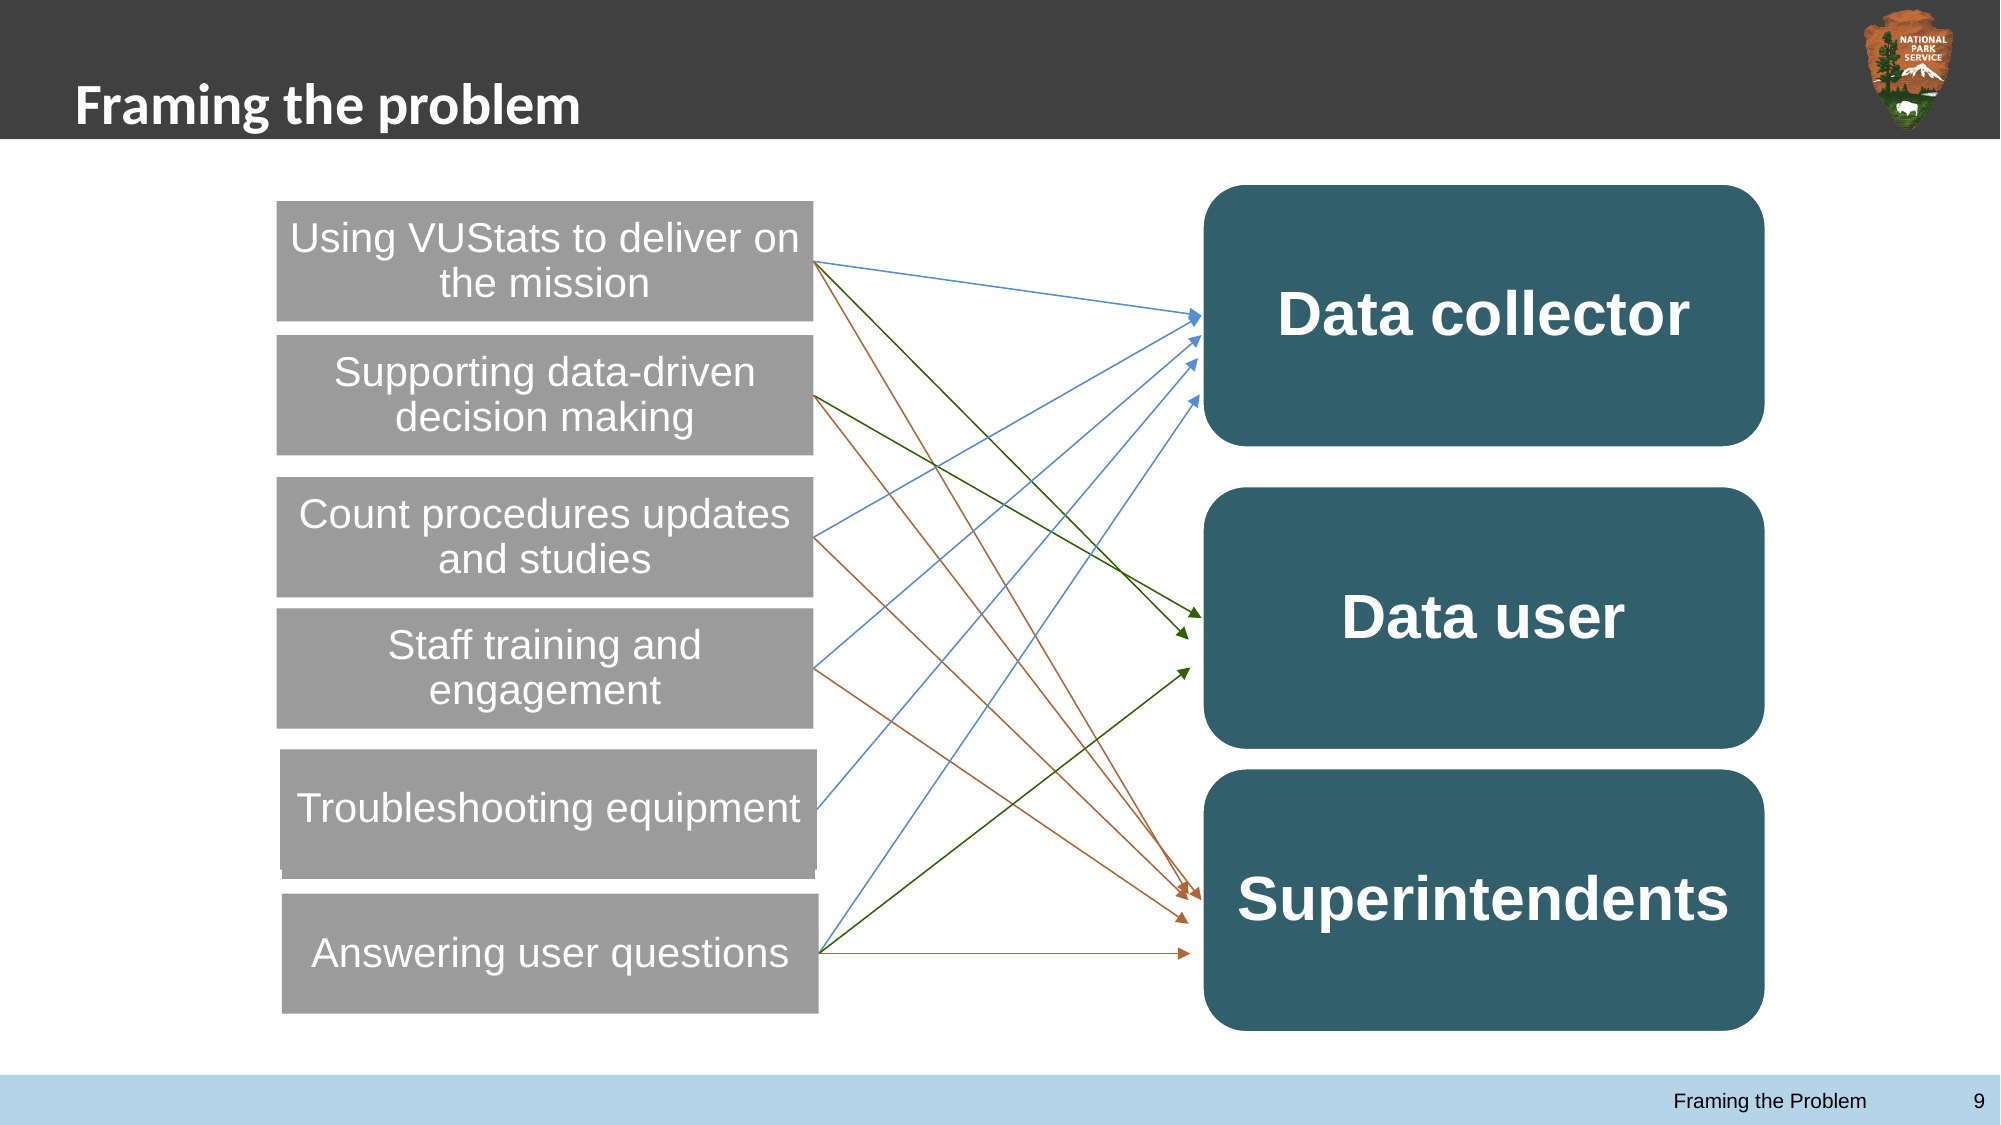

# Framing the problem

Data collector

Using VUStats to deliver on the mission

Supporting data-driven decision making

Count procedures updates and studies

Staff training and engagement
Troubleshooting equipment

Answering user questions

Data user

Superintendents
Framing the Problem 	9